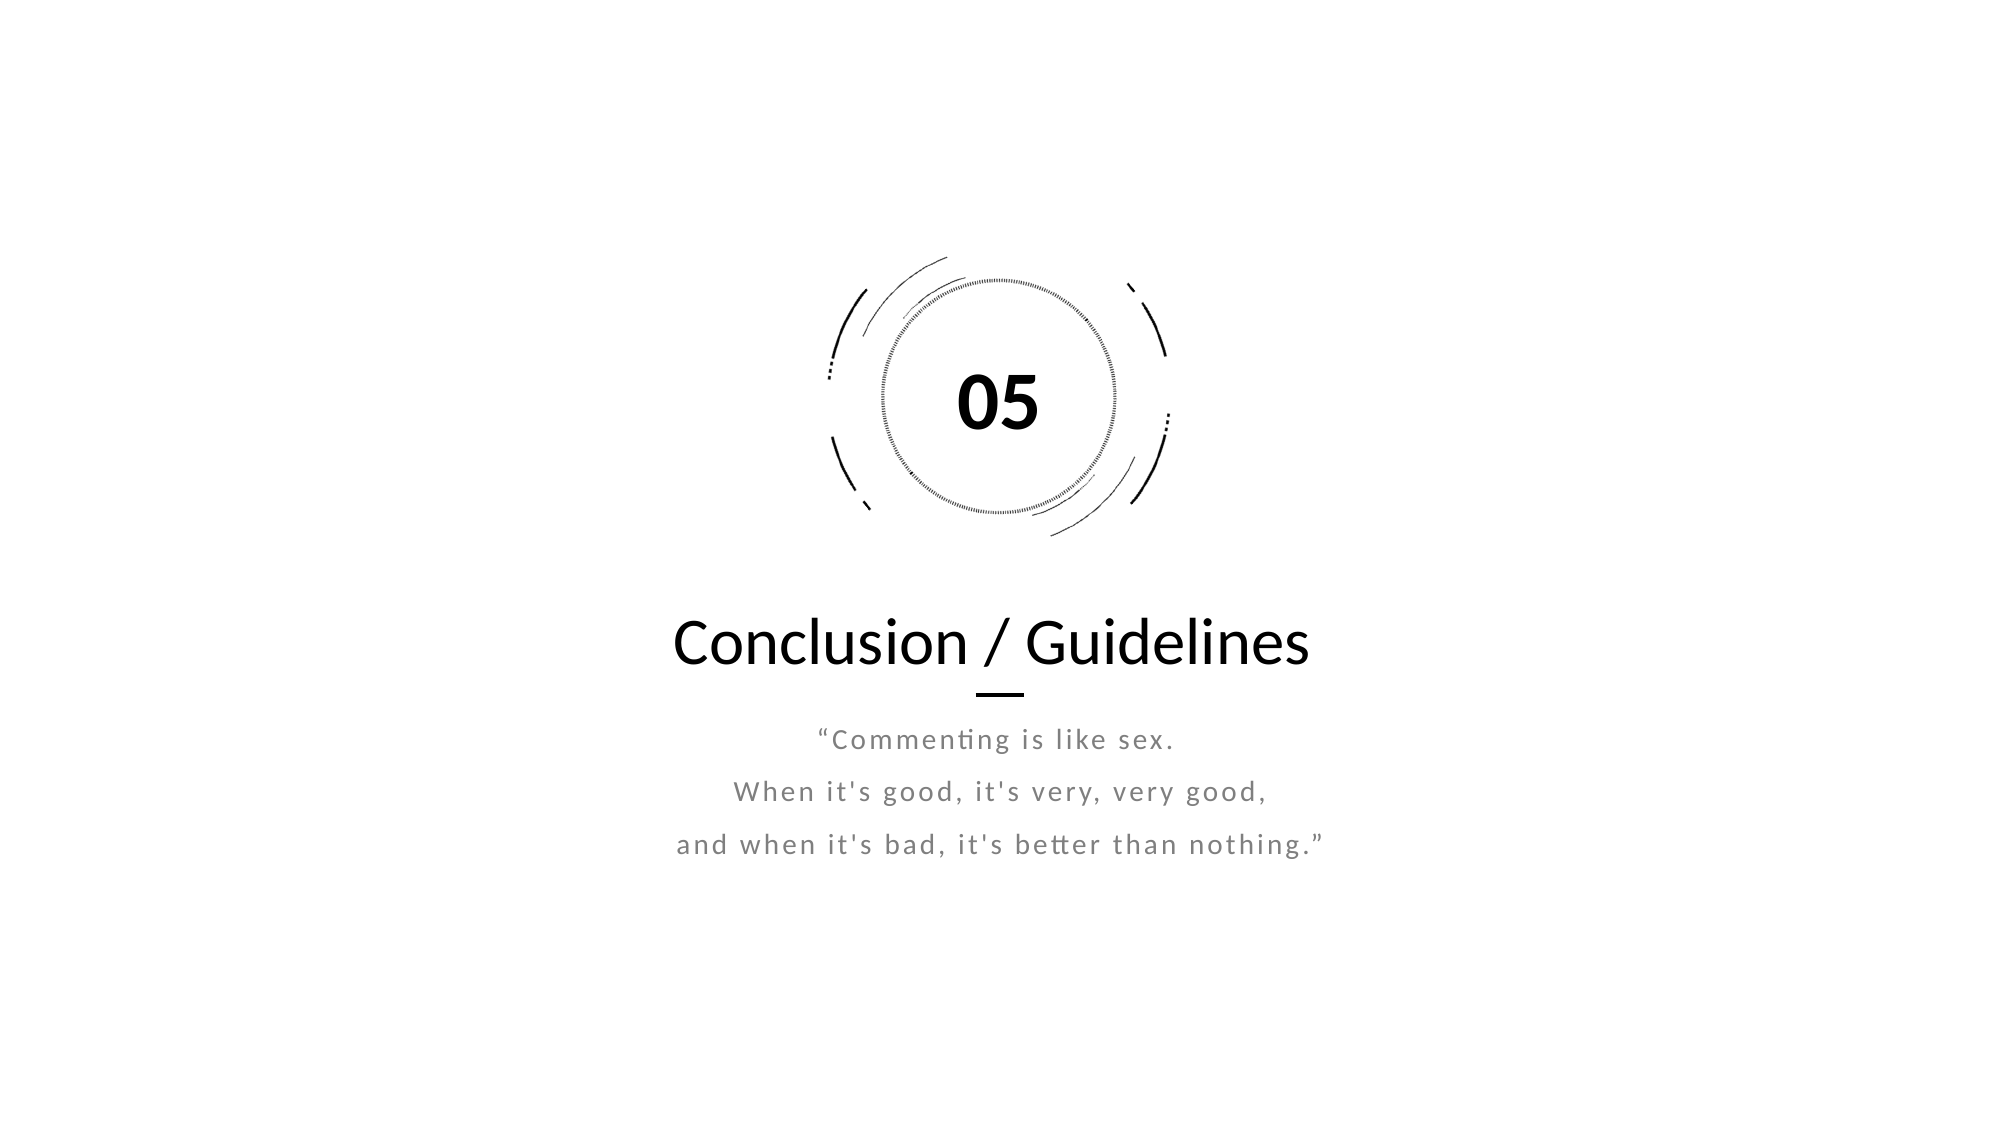

05
Conclusion / Guidelines
“Commenting is like sex.
When it's good, it's very, very good,
and when it's bad, it's better than nothing.”